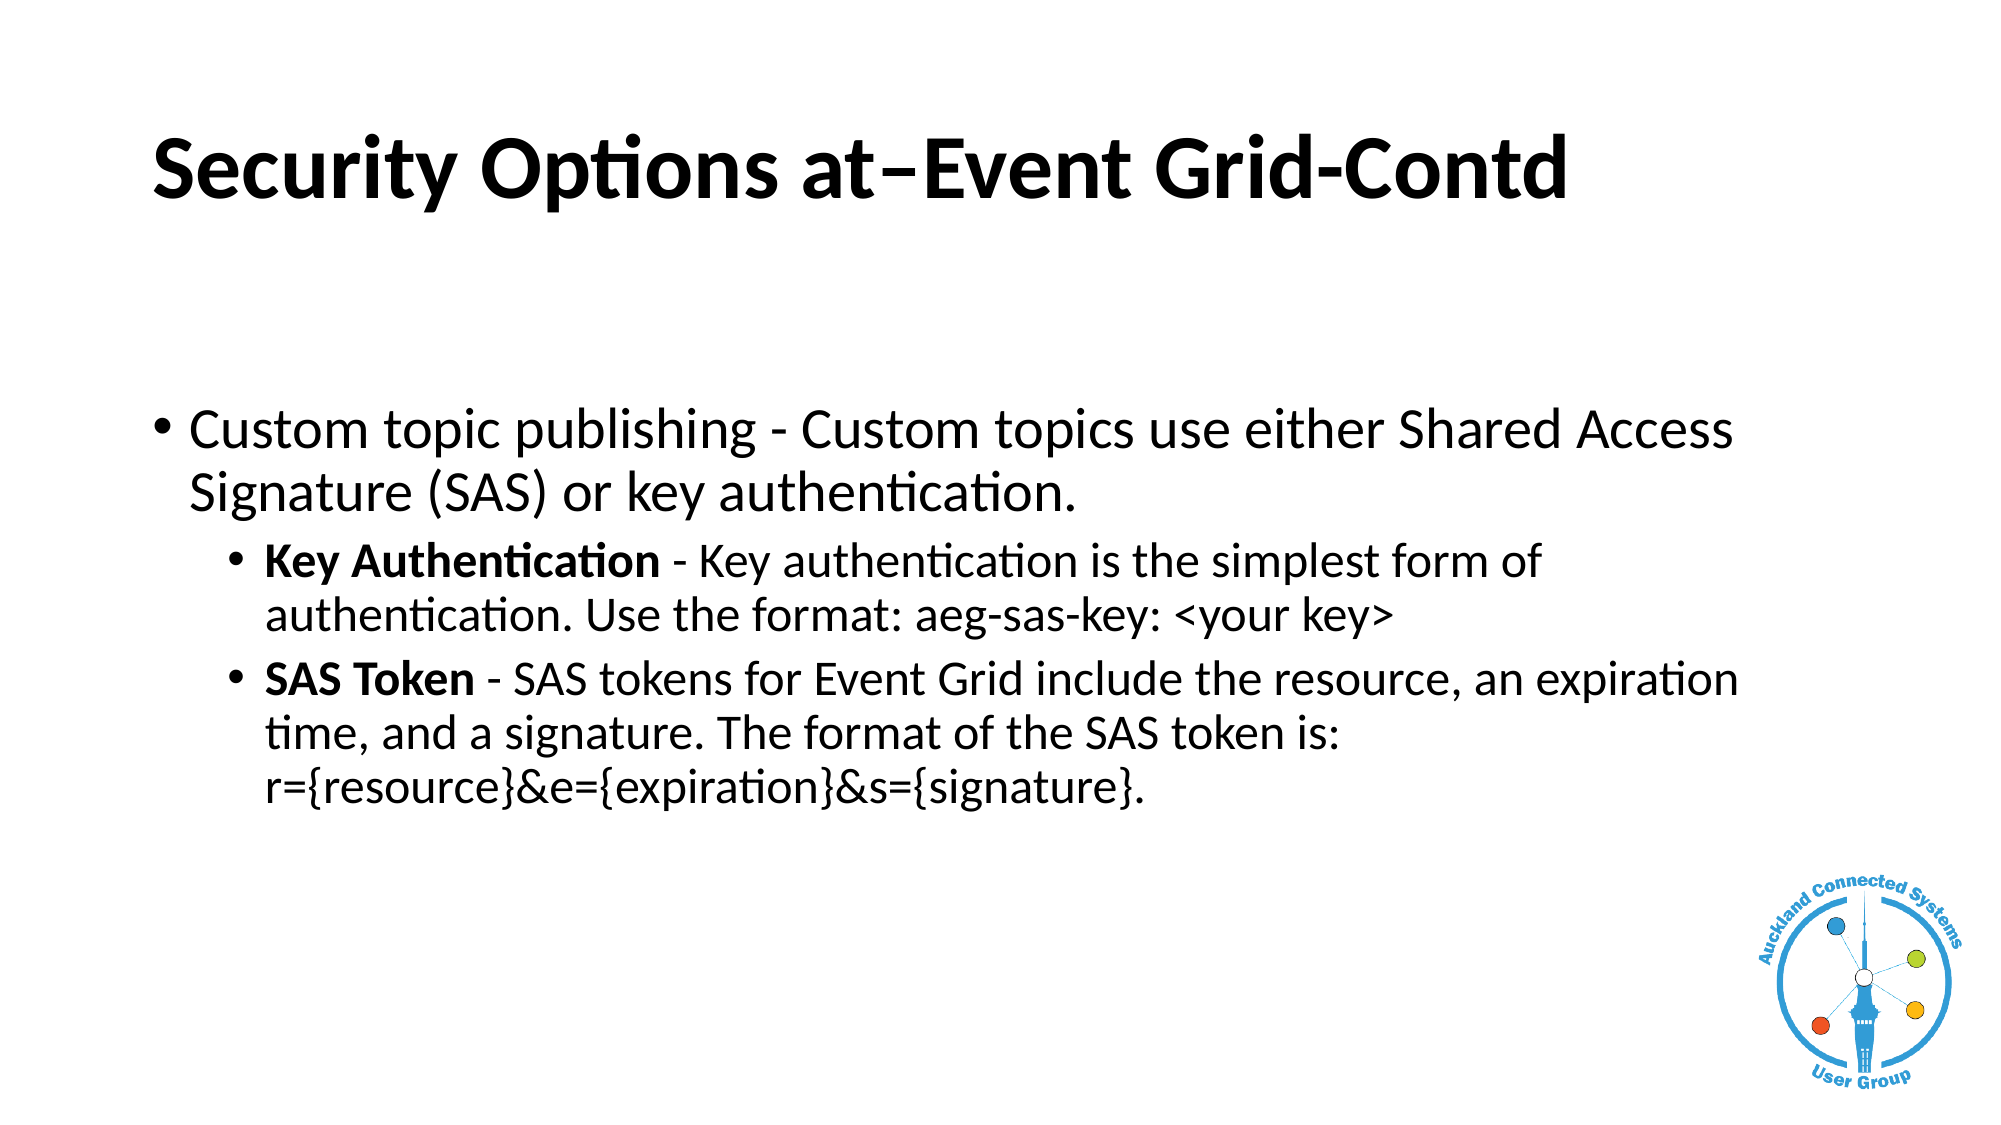

# Security Options at–Event Grid-Contd

Custom topic publishing - Custom topics use either Shared Access Signature (SAS) or key authentication.
Key Authentication - Key authentication is the simplest form of authentication. Use the format: aeg-sas-key: <your key>
SAS Token - SAS tokens for Event Grid include the resource, an expiration time, and a signature. The format of the SAS token is: r={resource}&e={expiration}&s={signature}.